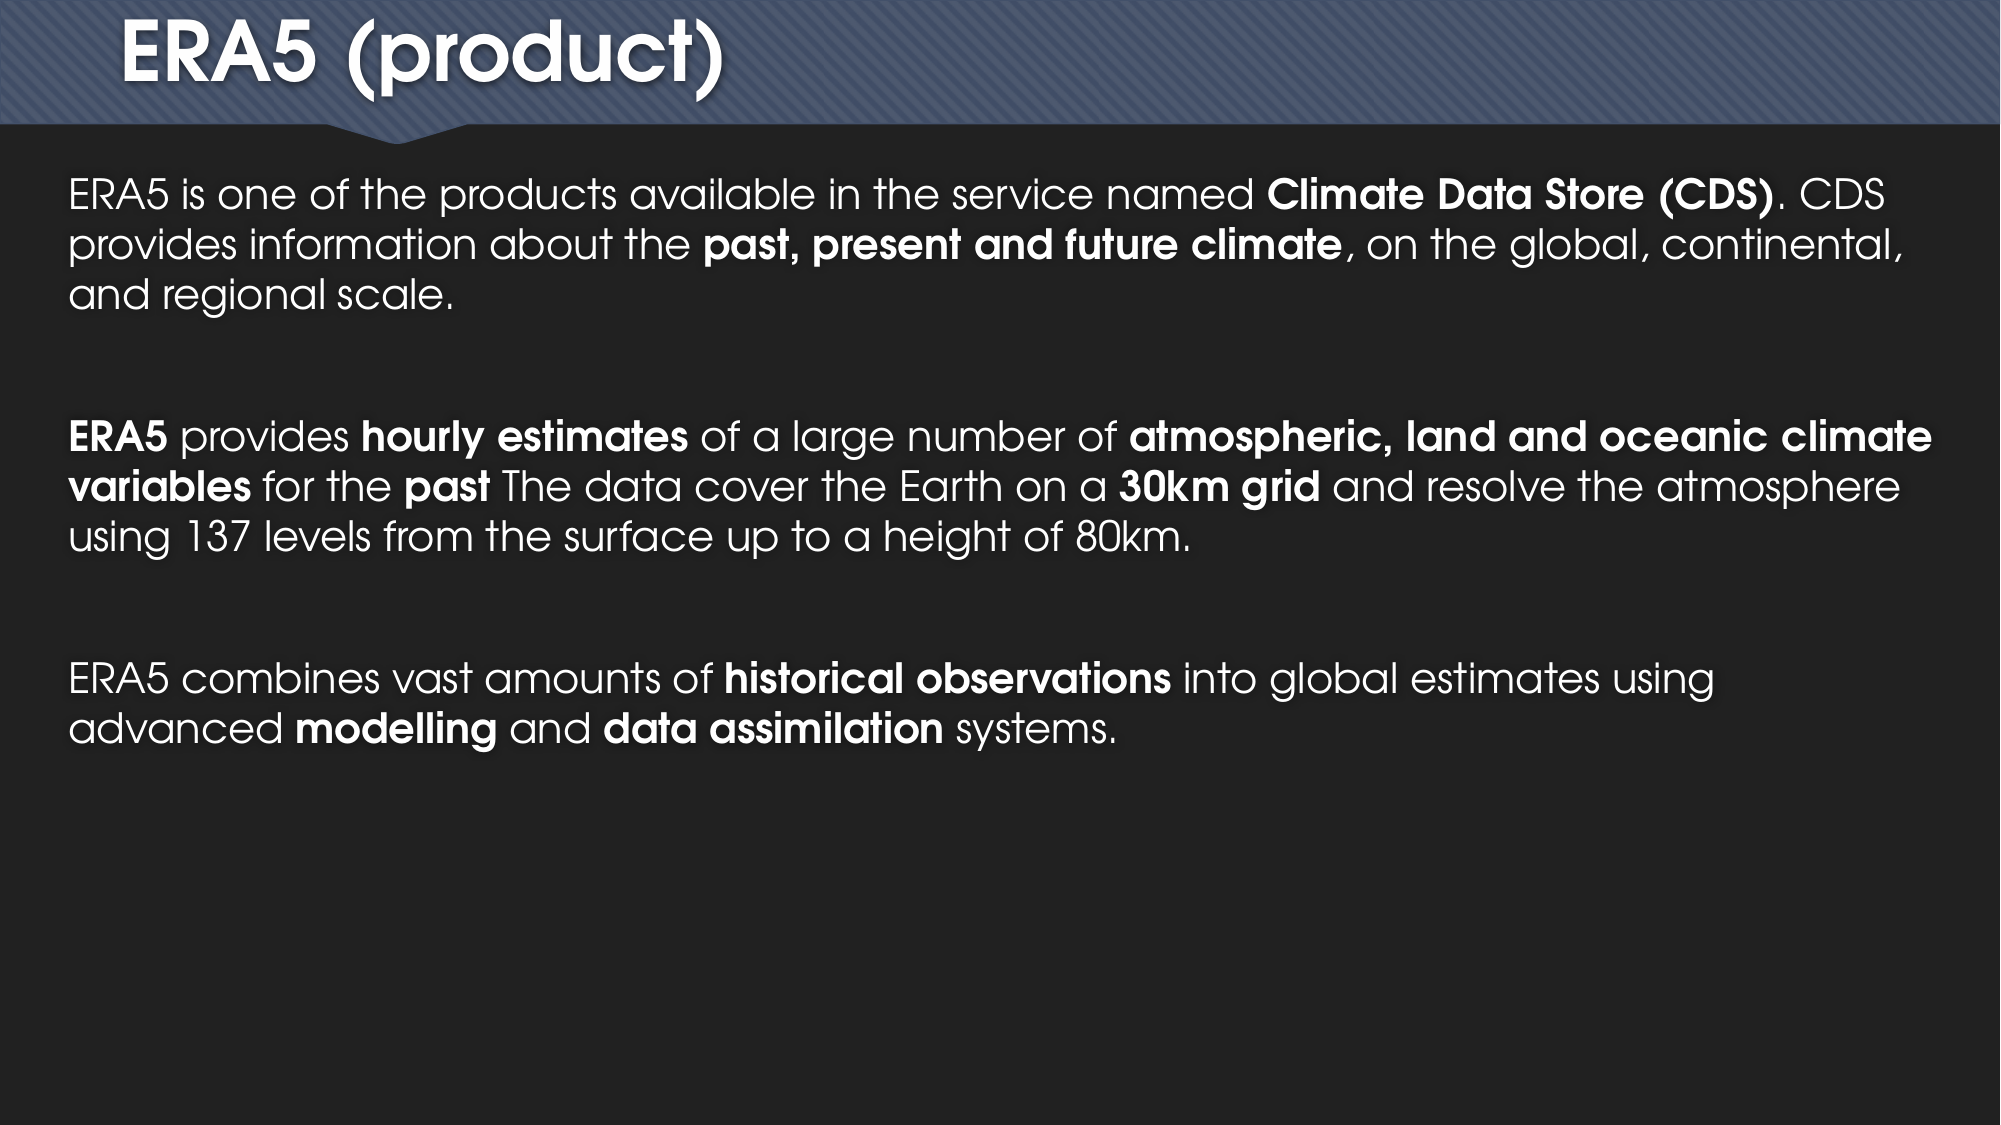

# ERA5 (product)
ERA5 is one of the products available in the service named Climate Data Store (CDS). CDS provides information about the past, present and future climate, on the global, continental, and regional scale.

ERA5 provides hourly estimates of a large number of atmospheric, land and oceanic climate variables for the past The data cover the Earth on a 30km grid and resolve the atmosphere using 137 levels from the surface up to a height of 80km.

ERA5 combines vast amounts of historical observations into global estimates using advanced modelling and data assimilation systems.